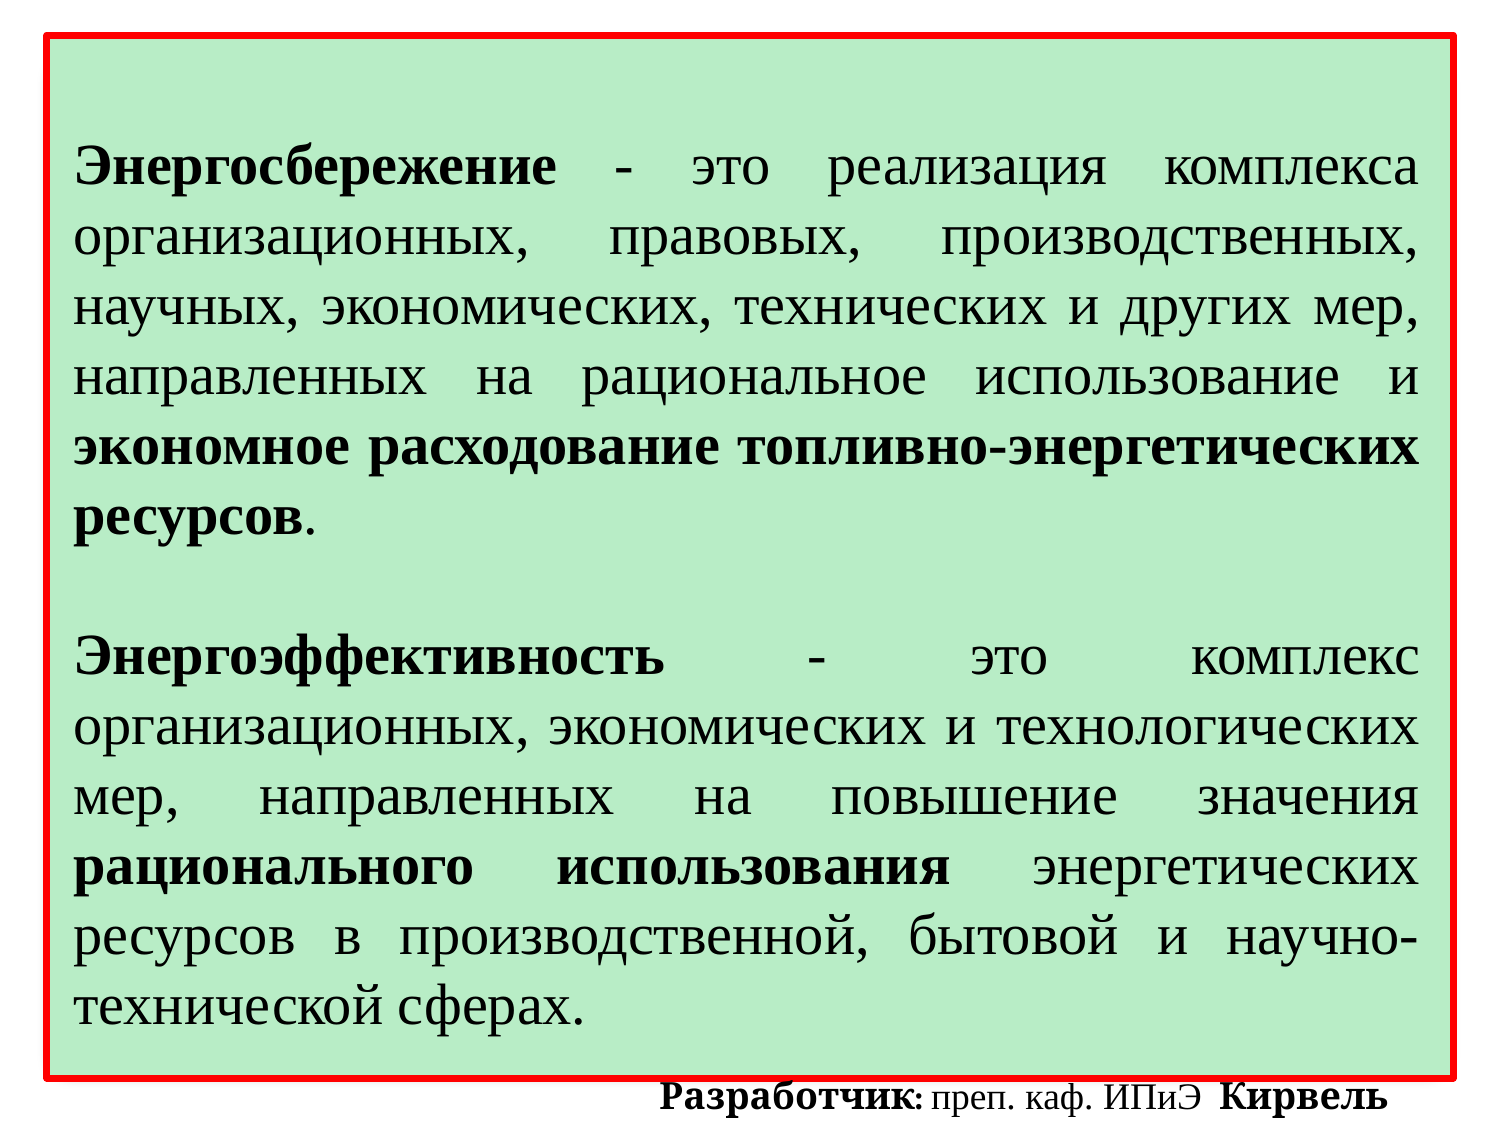

Энергосбережение - это реализация комплекса организационных, правовых, производственных, научных, экономических, технических и других мер, направленных на рациональное использование и экономное расходование топливно-энергетических ресурсов.

Энергоэффективность - это комплекс организационных, экономических и технологических мер, направленных на повышение значения рационального использования энергетических ресурсов в производственной, бытовой и научно-технической сферах.
Разработчик: преп. каф. ИПиЭ  Кирвель П.И.